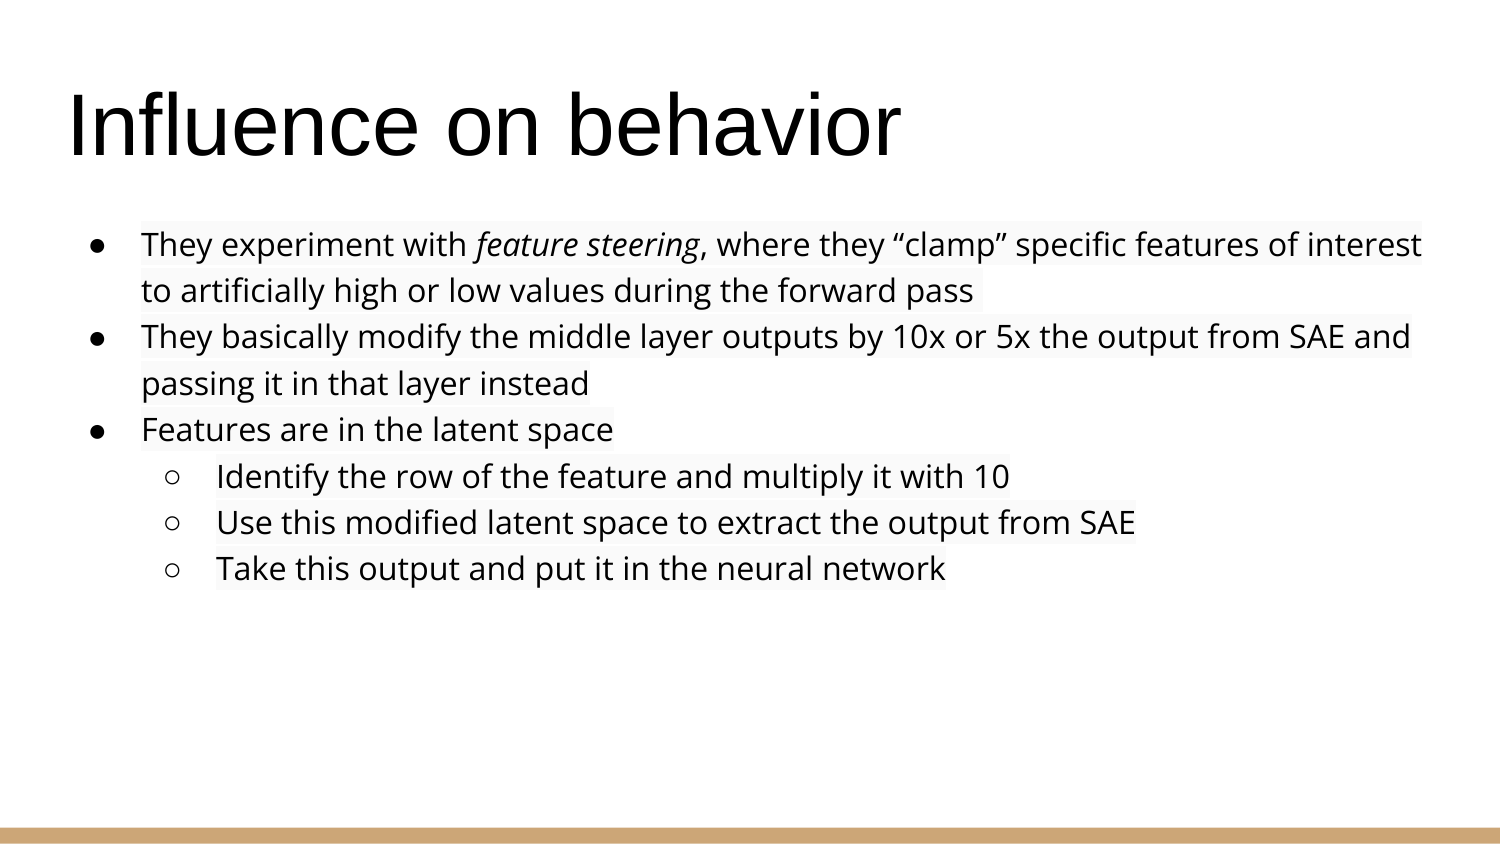

# Influence on behavior
They experiment with feature steering, where they “clamp” specific features of interest to artificially high or low values during the forward pass
They basically modify the middle layer outputs by 10x or 5x the output from SAE and passing it in that layer instead
Features are in the latent space
Identify the row of the feature and multiply it with 10
Use this modified latent space to extract the output from SAE
Take this output and put it in the neural network